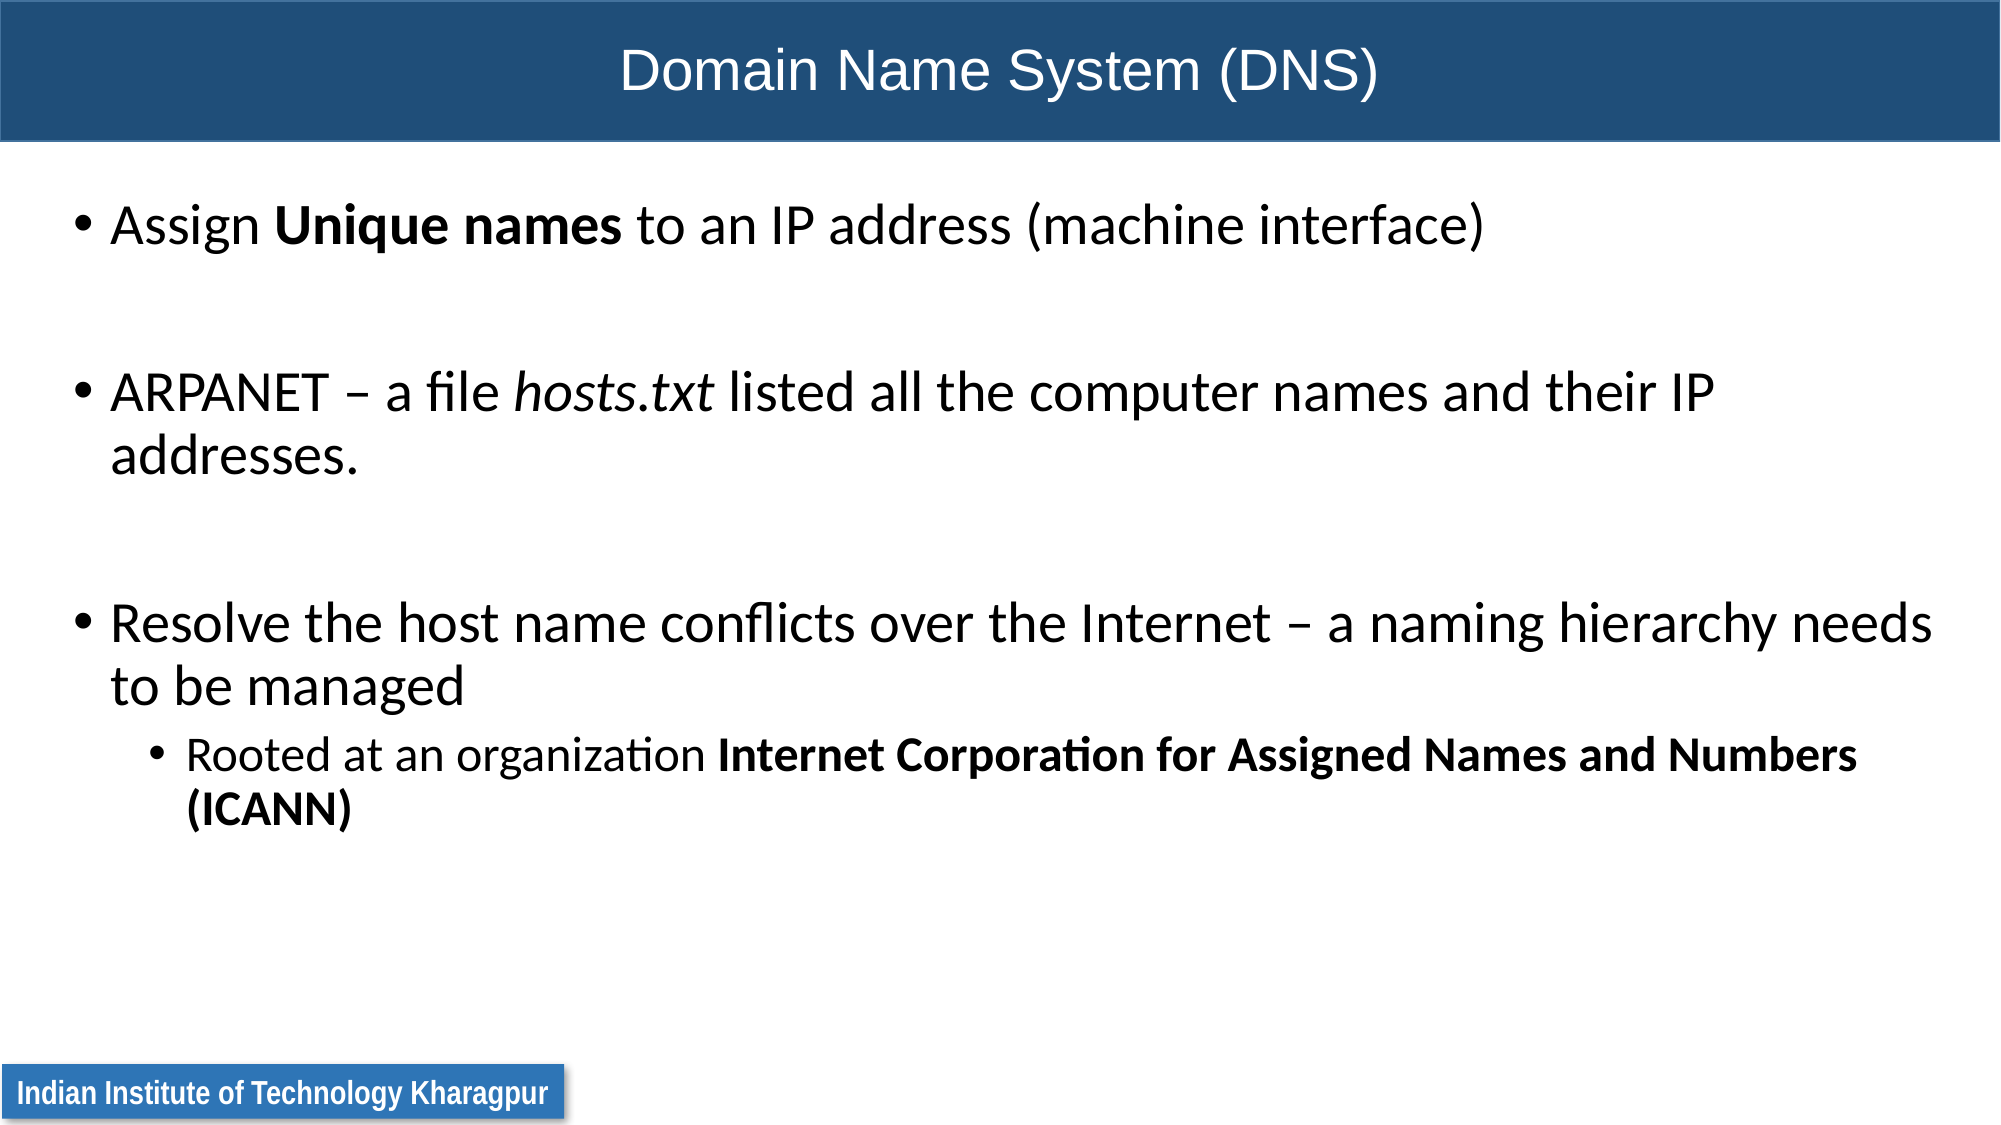

# Domain Name System (DNS)
Assign Unique names to an IP address (machine interface)

ARPANET – a file hosts.txt listed all the computer names and their IP addresses.

Resolve the host name conflicts over the Internet – a naming hierarchy needs to be managed
Rooted at an organization Internet Corporation for Assigned Names and Numbers (ICANN)